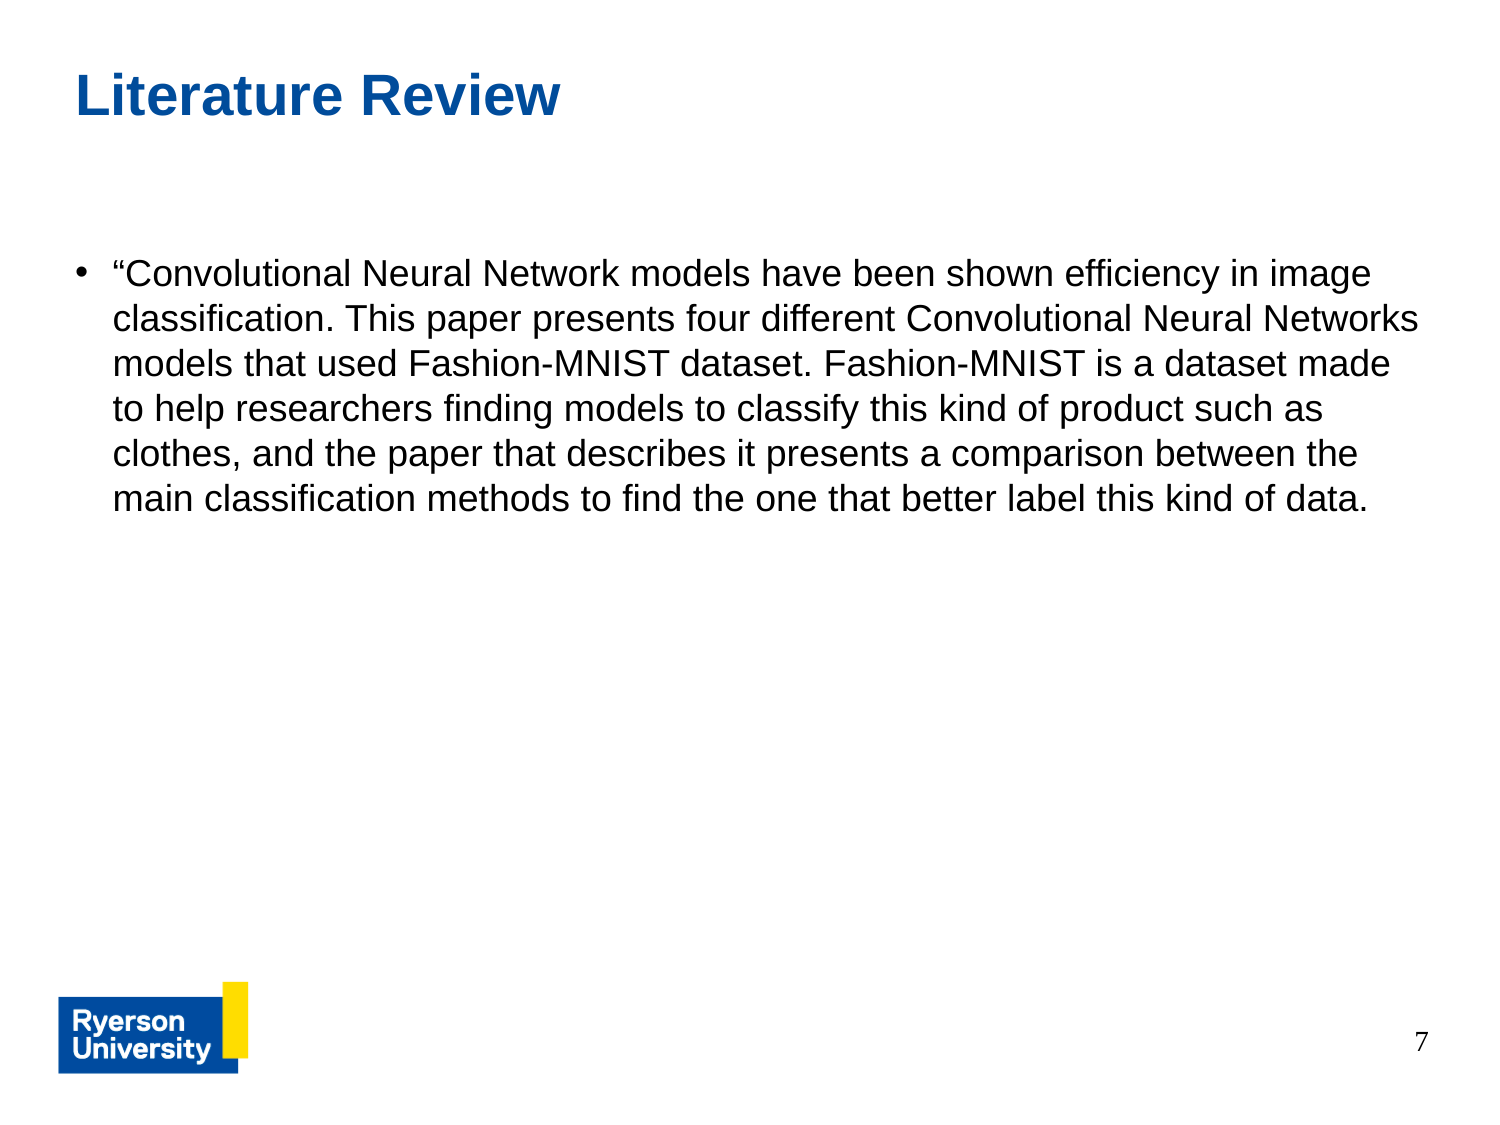

# Literature Review
“Convolutional Neural Network models have been shown efficiency in image classification. This paper presents four different Convolutional Neural Networks models that used Fashion-MNIST dataset. Fashion-MNIST is a dataset made to help researchers finding models to classify this kind of product such as clothes, and the paper that describes it presents a comparison between the main classification methods to find the one that better label this kind of data.
7